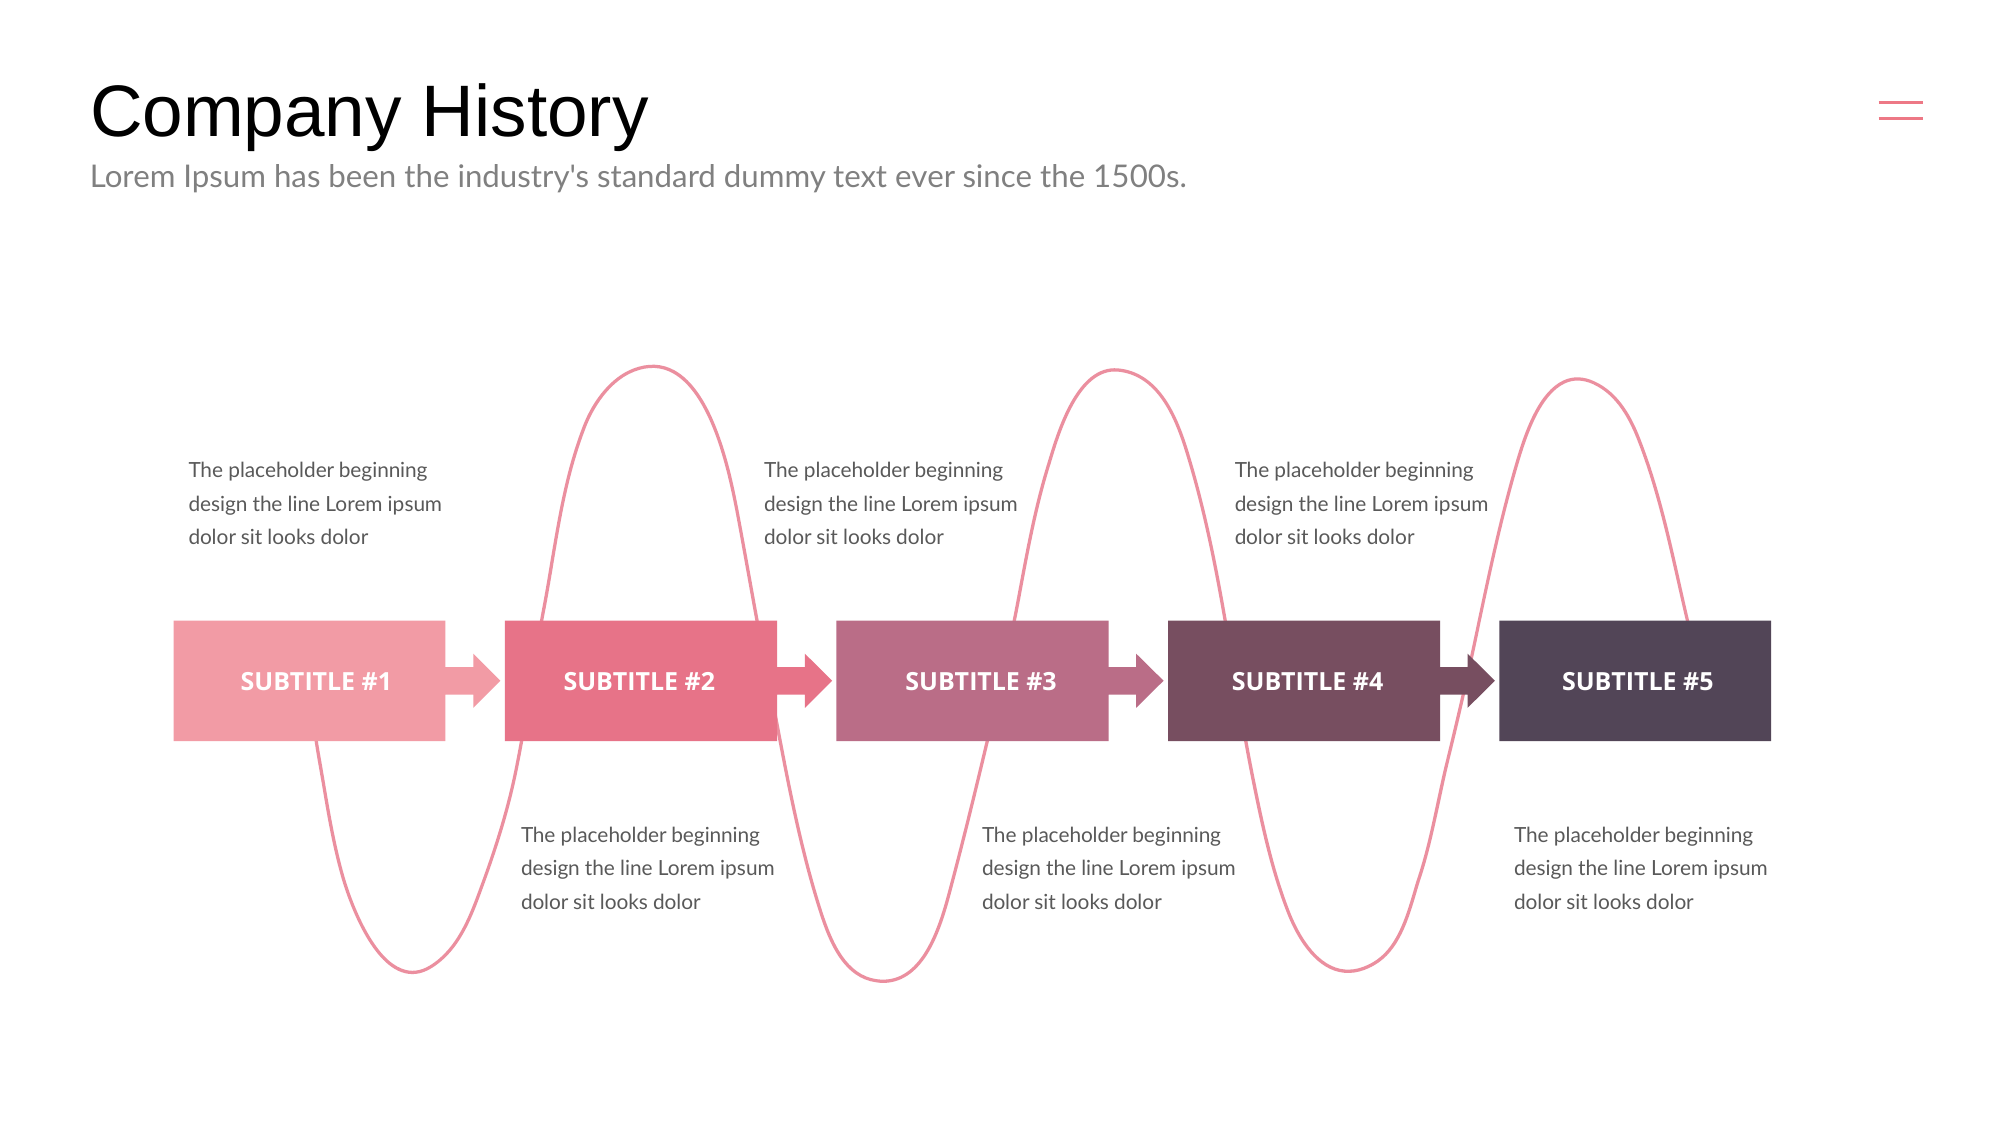

# Company History
Lorem Ipsum has been the industry's standard dummy text ever since the 1500s.

The placeholder beginning design the line Lorem ipsum dolor sit looks dolor
The placeholder beginning design the line Lorem ipsum dolor sit looks dolor
The placeholder beginning design the line Lorem ipsum dolor sit looks dolor

SUBTITLE #1
SUBTITLE #2
SUBTITLE #3
SUBTITLE #4
SUBTITLE #5
The placeholder beginning design the line Lorem ipsum dolor sit looks dolor
The placeholder beginning design the line Lorem ipsum dolor sit looks dolor
The placeholder beginning design the line Lorem ipsum dolor sit looks dolor